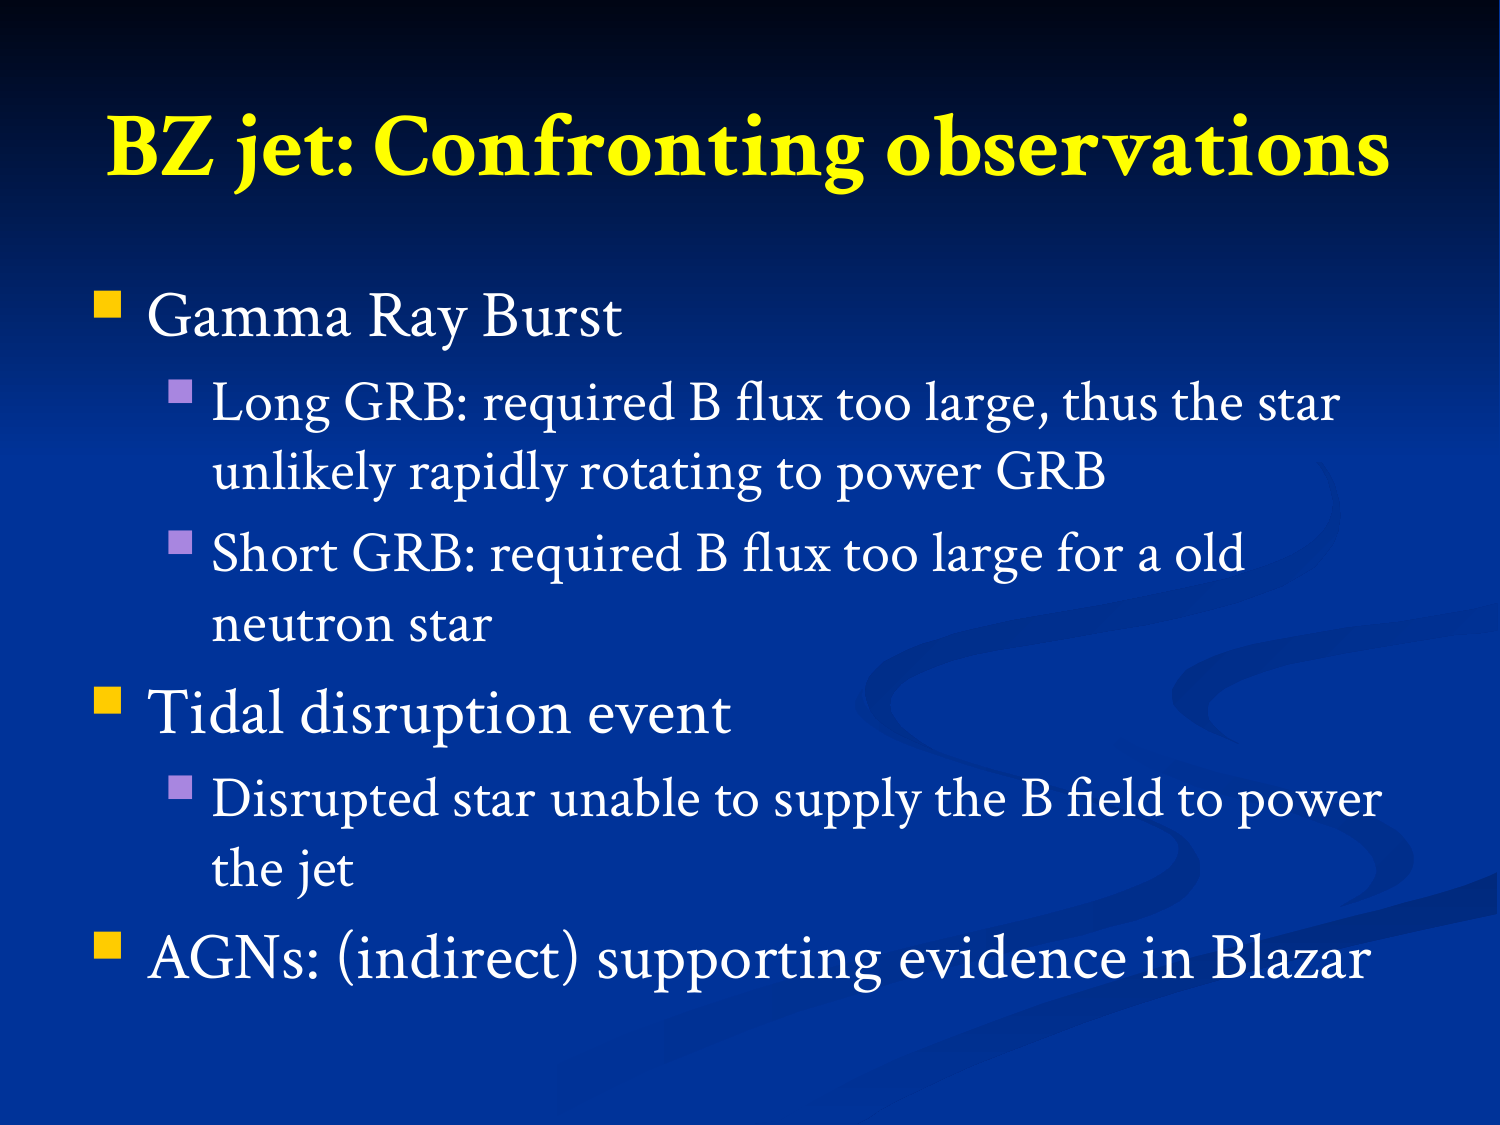

# BZ jet: Confronting observations
Gamma Ray Burst
Long GRB: required B flux too large, thus the star unlikely rapidly rotating to power GRB
Short GRB: required B flux too large for a old neutron star
Tidal disruption event
Disrupted star unable to supply the B field to power the jet
AGNs: (indirect) supporting evidence in Blazar